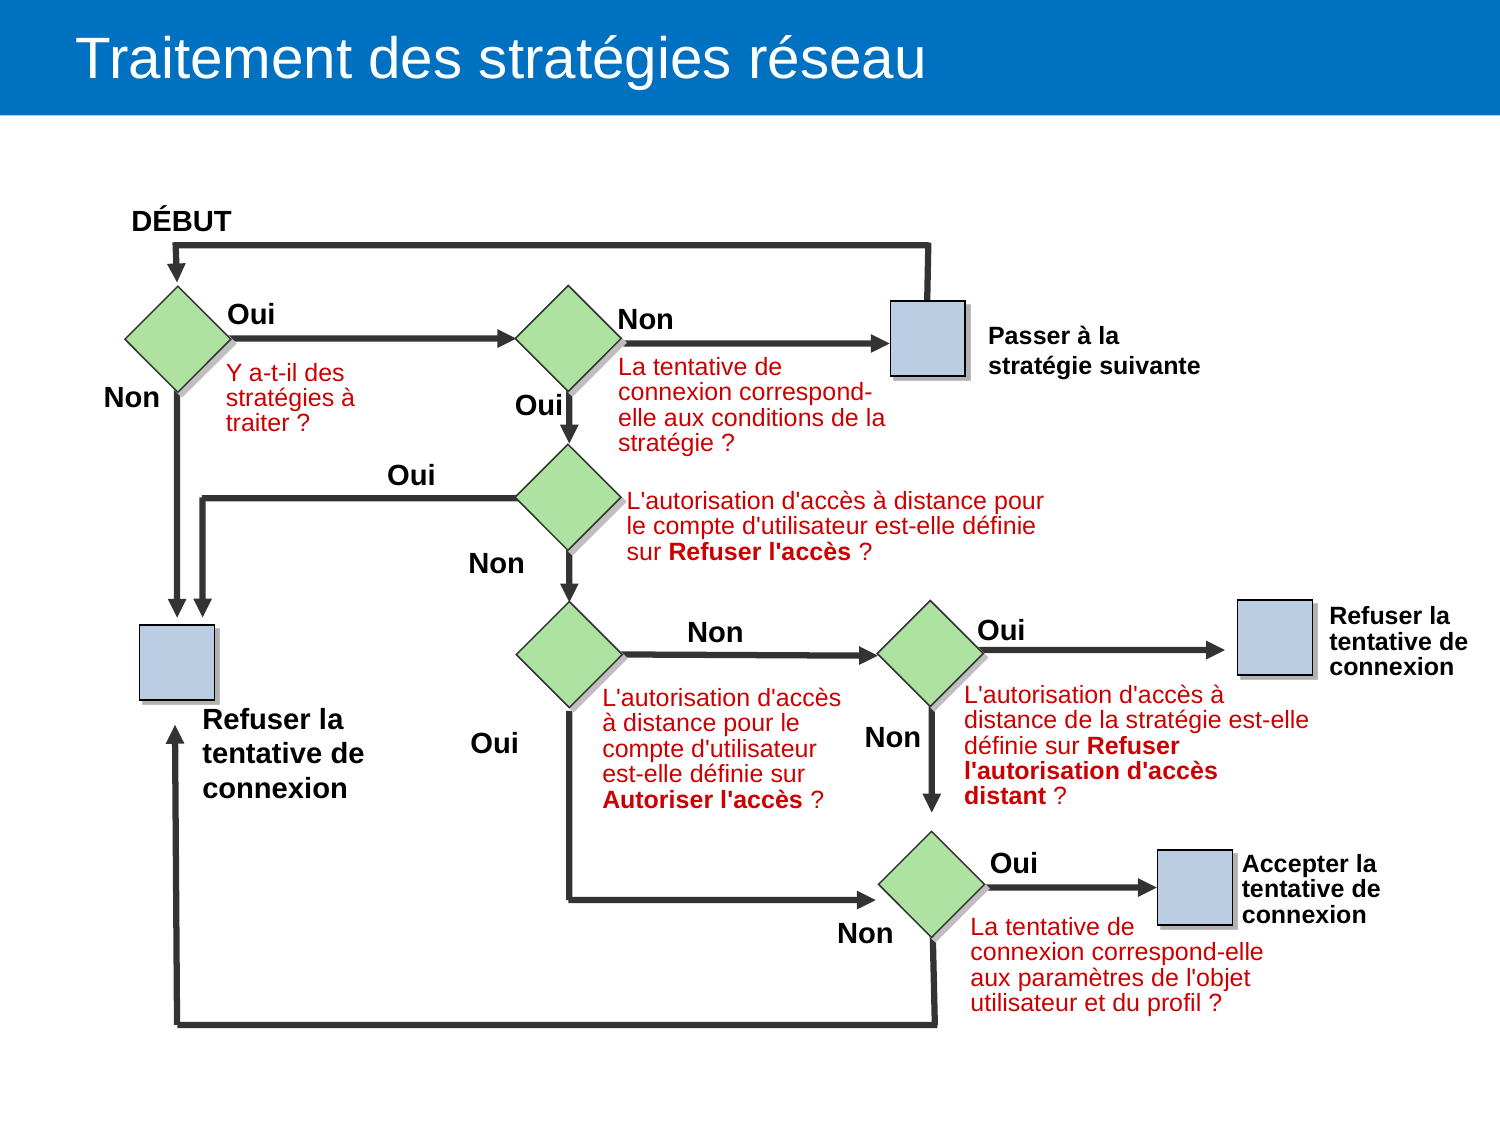

# Traitement des stratégies réseau
DÉBUT

Oui
Non

Passer à la stratégie suivante

La tentative de connexion correspond-elle aux conditions de la stratégie ?
Y a-t-il des stratégies à traiter ?
Non

Oui

Oui

L'autorisation d'accès à distance pour le compte d'utilisateur est-elle définie sur Refuser l'accès ?

Non

Refuser la tentative de connexion

Oui
Non

L'autorisation d'accès à distance de la stratégie est-elle définie sur Refuser l'autorisation d'accès distant ?
L'autorisation d'accès à distance pour le compte d'utilisateur est-elle définie sur Autoriser l'accès ?

Refuser la tentative de connexion
Non

Oui

Oui
Accepter la tentative de connexion

Non
La tentative de
connexion correspond-elle aux paramètres de l'objet utilisateur et du profil ?